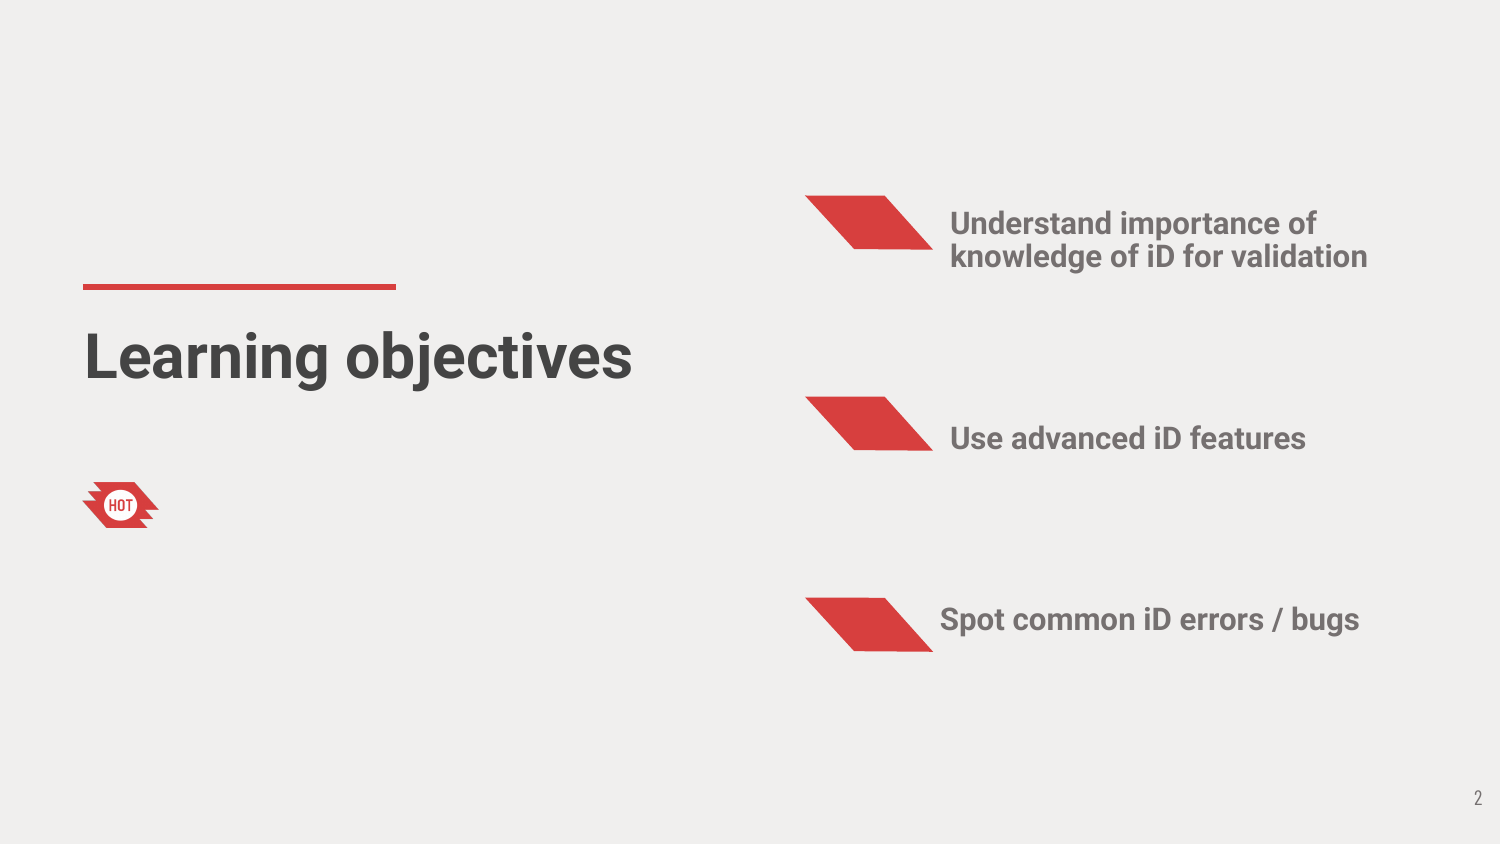

Understand importance of knowledge of iD for validation
Learning objectives
Use advanced iD features
Spot common iD errors / bugs
2